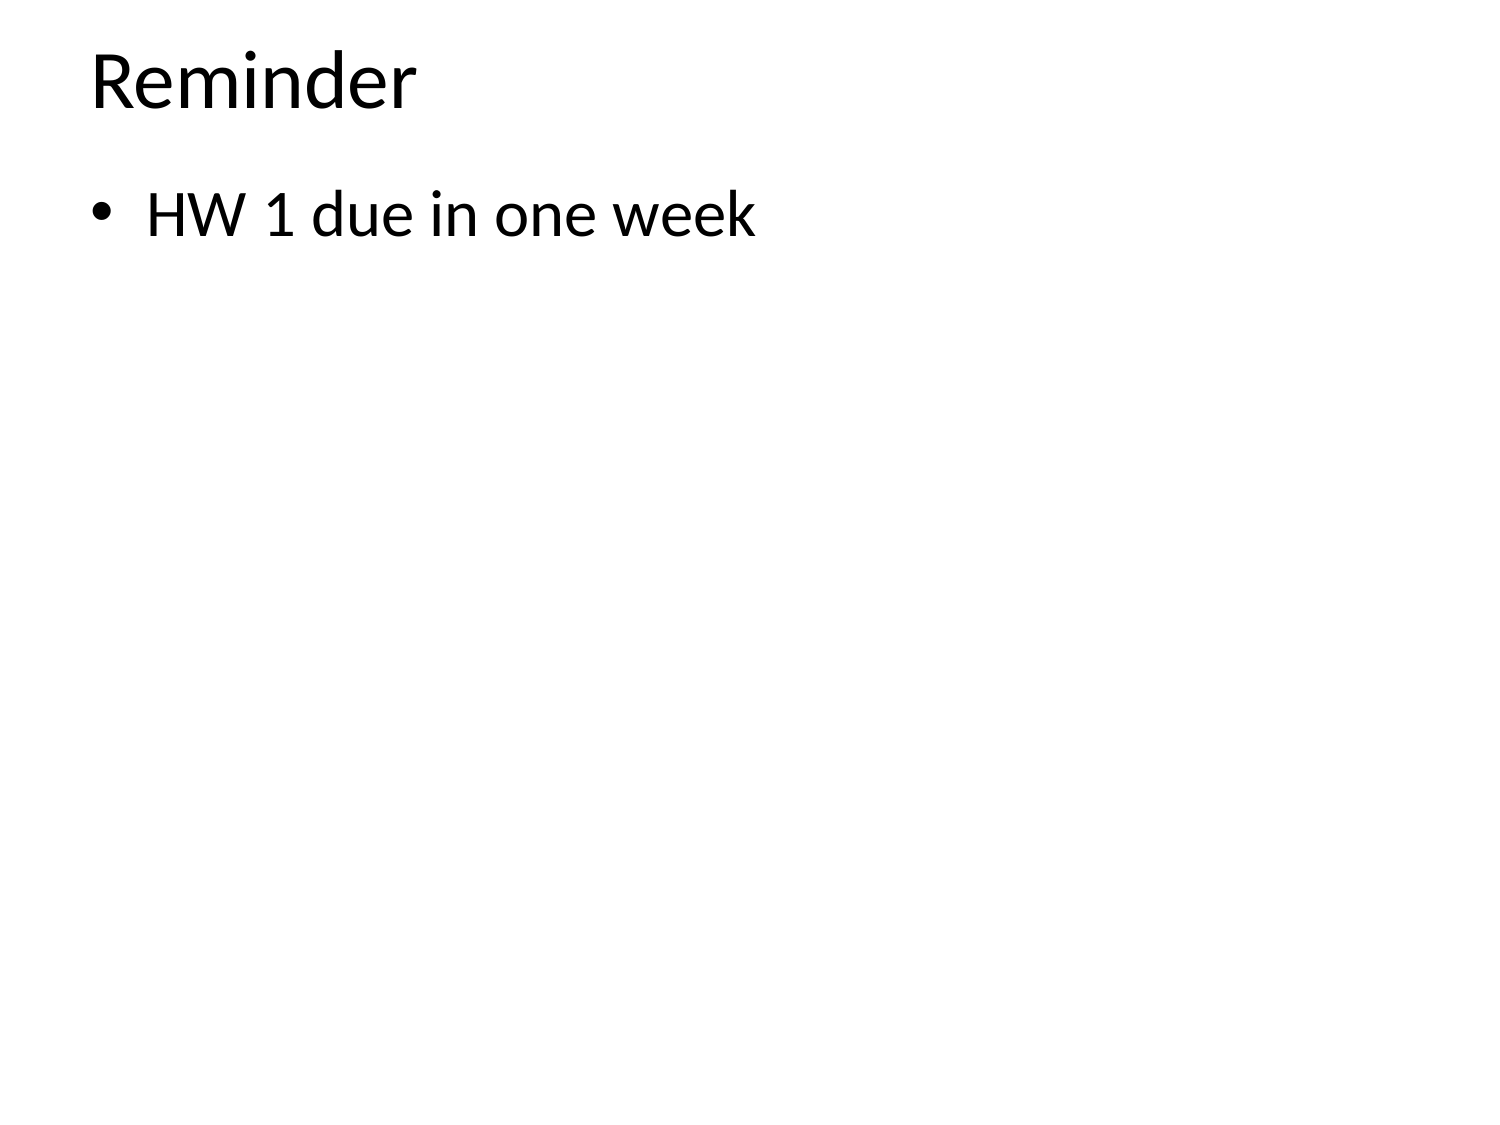

# Reminder
HW 1 due in one week